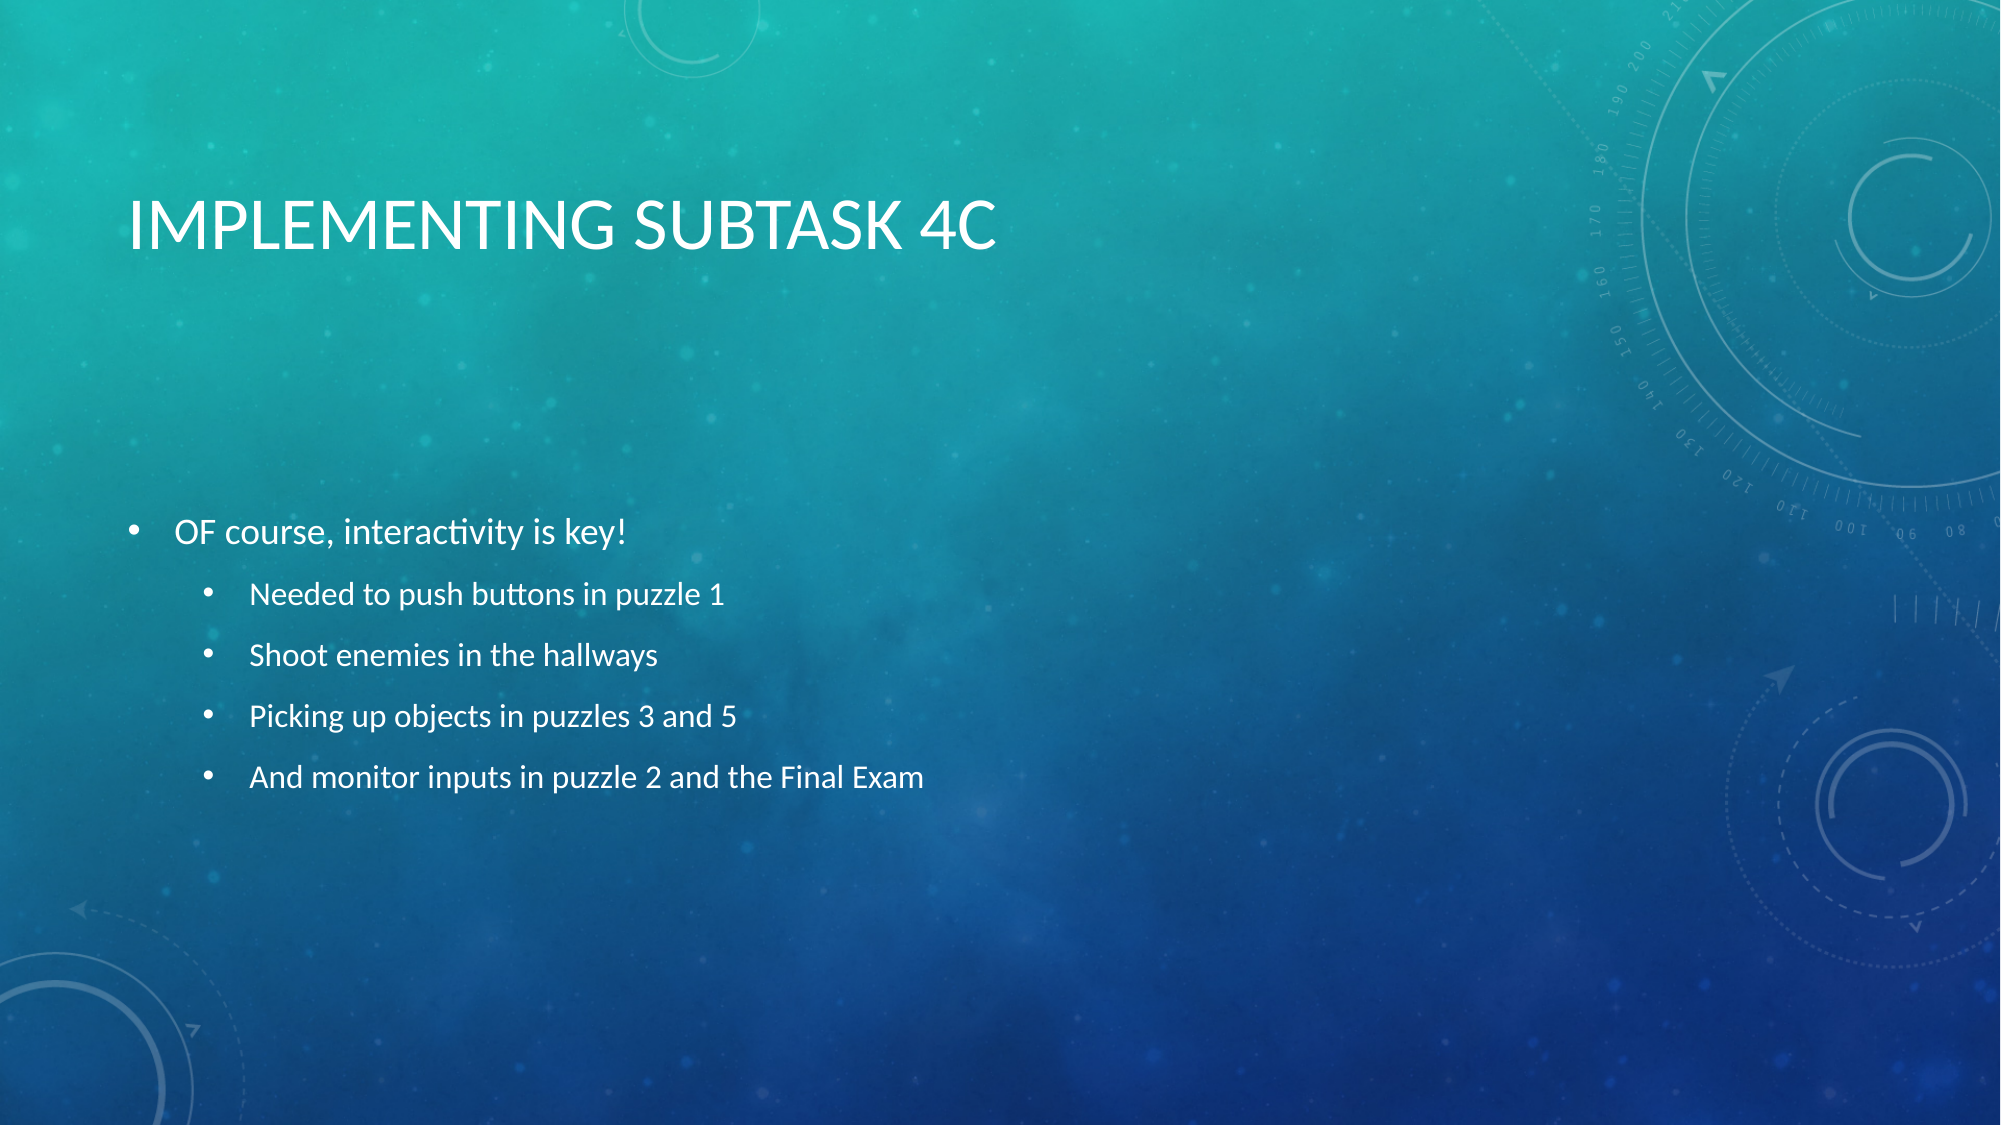

# Implementing Subtask 4C
OF course, interactivity is key!
Needed to push buttons in puzzle 1
Shoot enemies in the hallways
Picking up objects in puzzles 3 and 5
And monitor inputs in puzzle 2 and the Final Exam